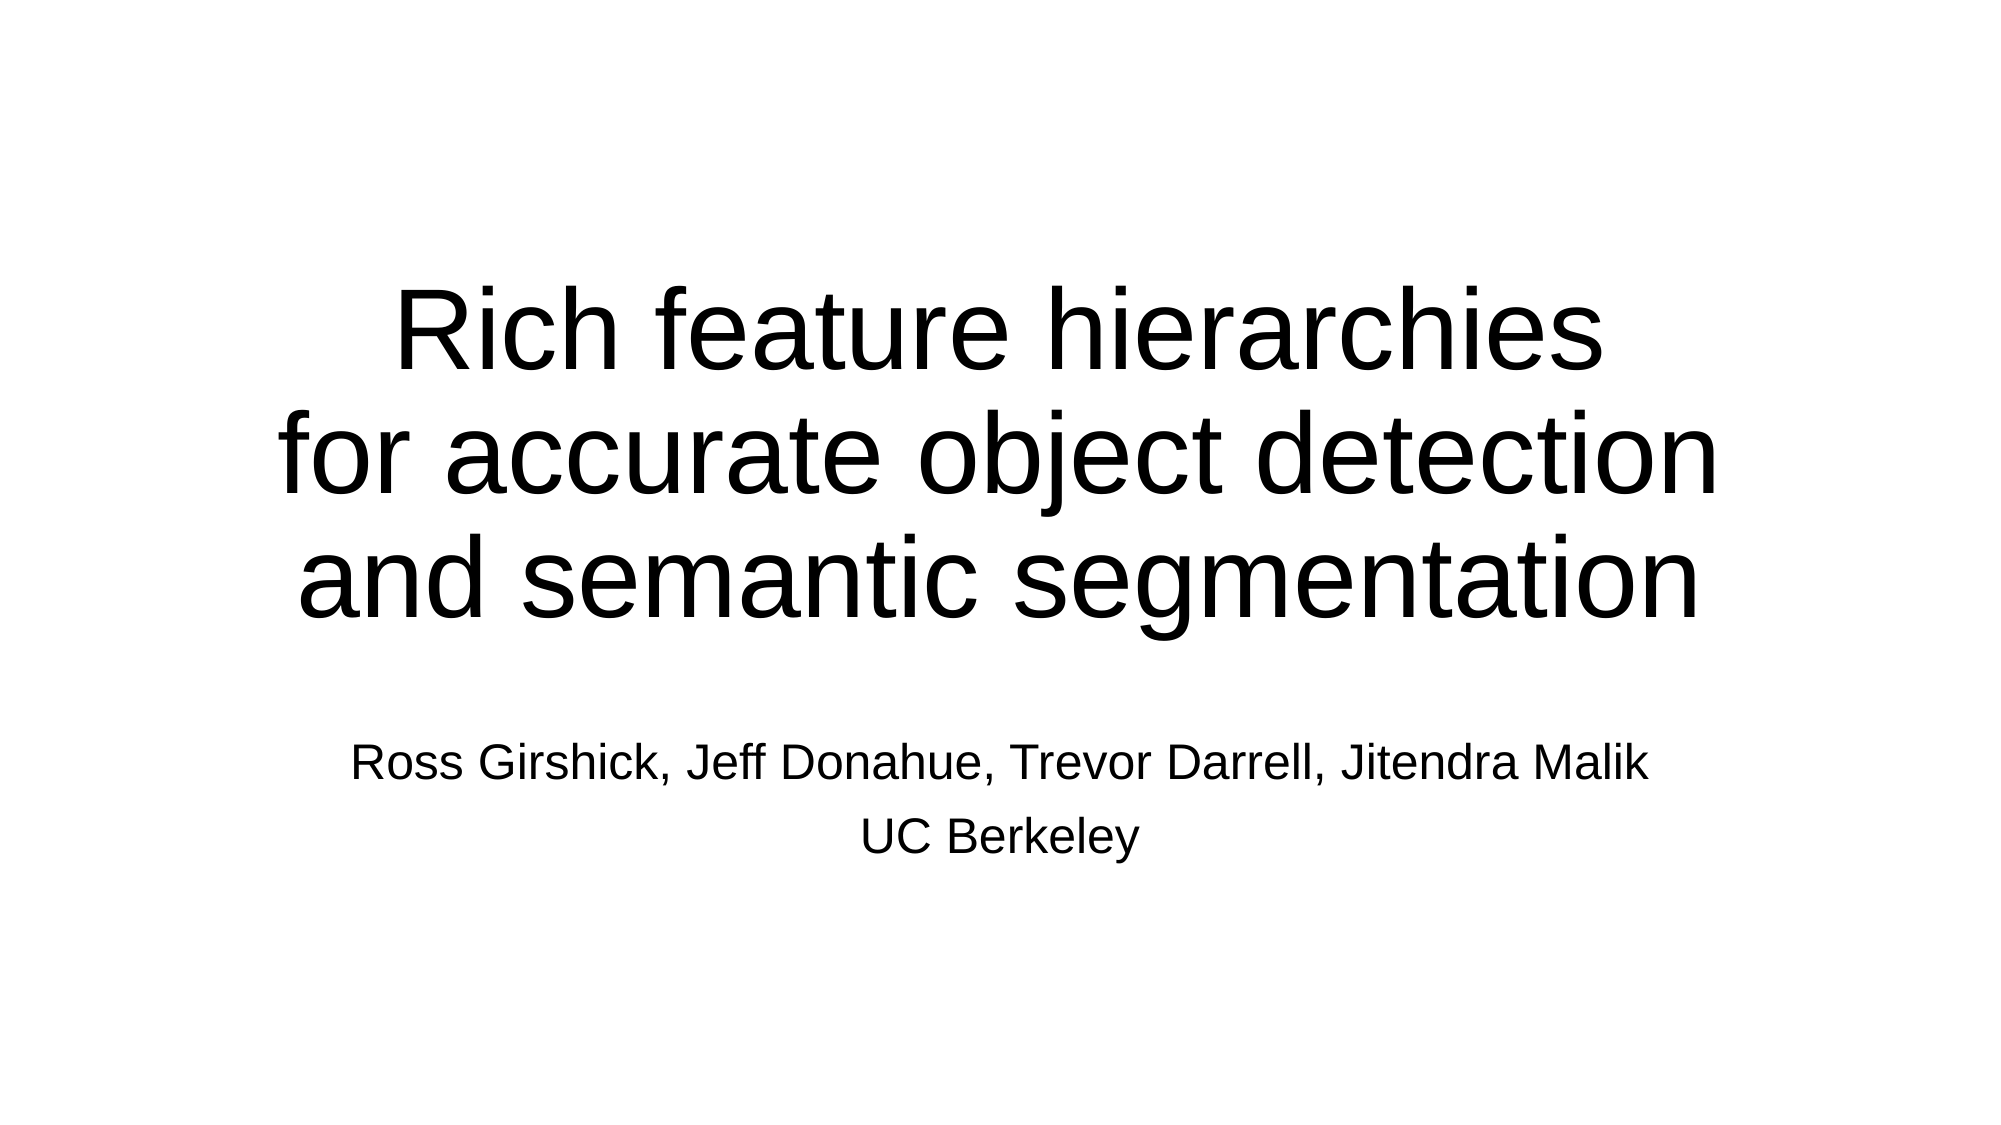

# Rich feature hierarchies for accurate object detection and semantic segmentation
Ross Girshick, Jeff Donahue, Trevor Darrell, Jitendra Malik
UC Berkeley